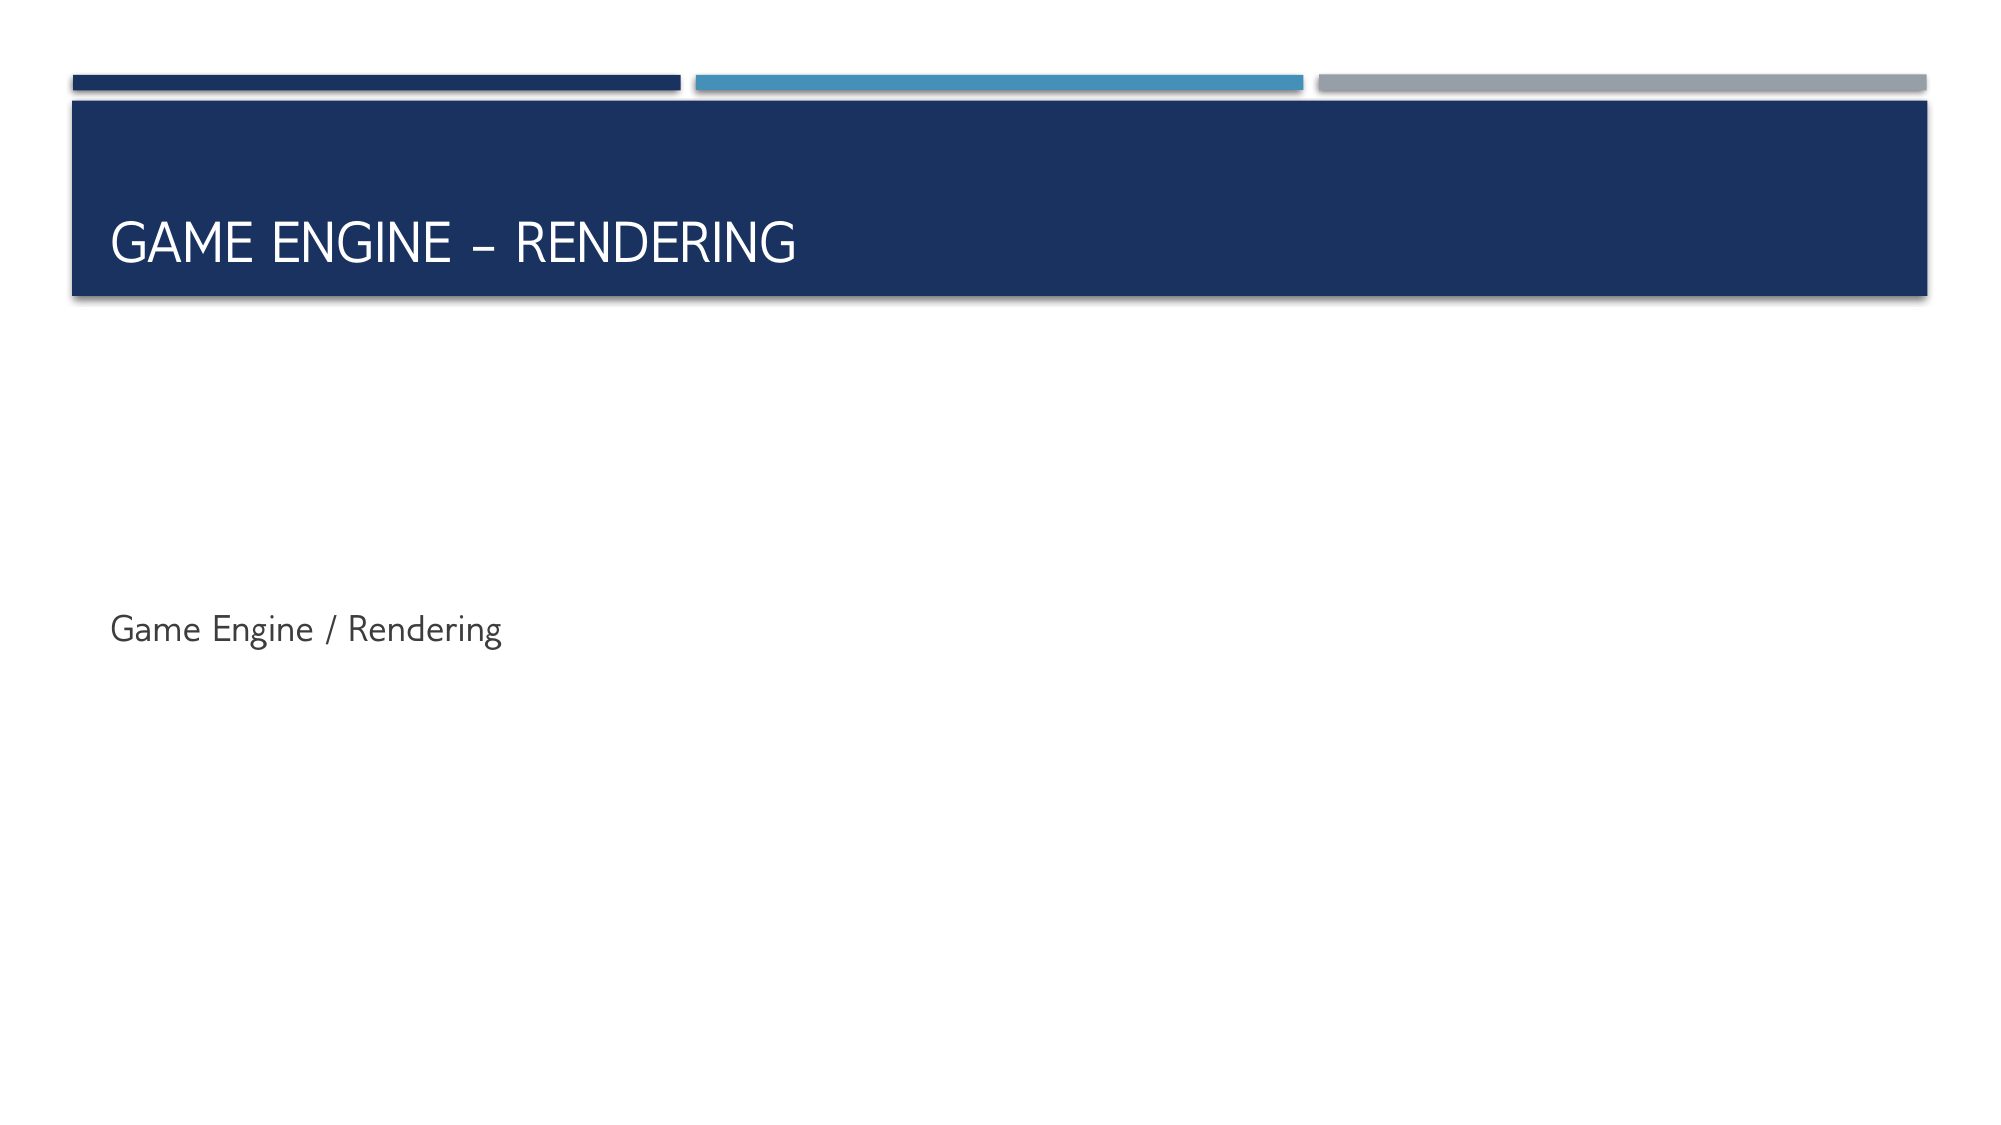

# Game Engine – Rendering
Game Engine / Rendering